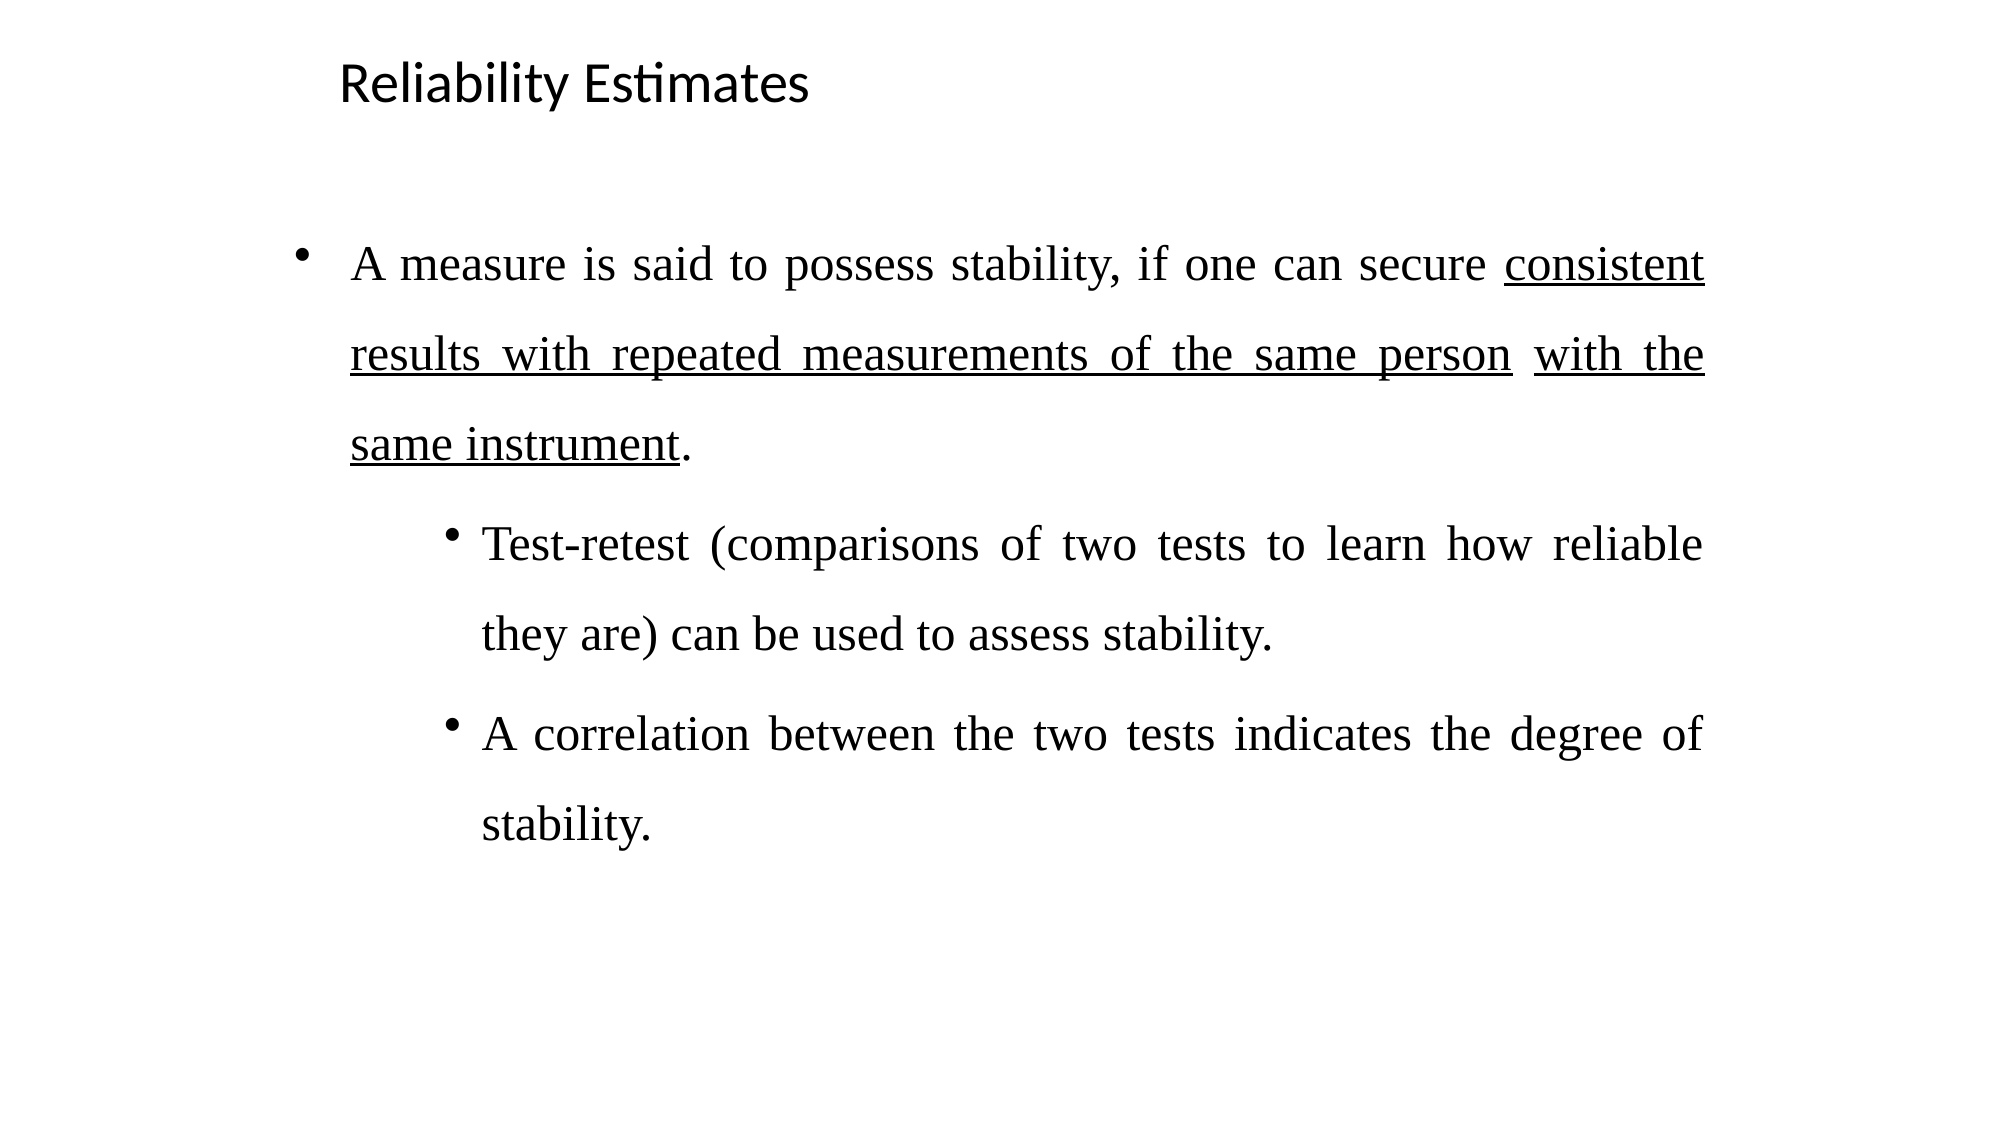

# Reliability Estimates
A measure is said to possess stability, if one can secure consistent results with repeated measurements of the same person with the same instrument.
Test-retest (comparisons of two tests to learn how reliable they are) can be used to assess stability.
A correlation between the two tests indicates the degree of stability.

11-34